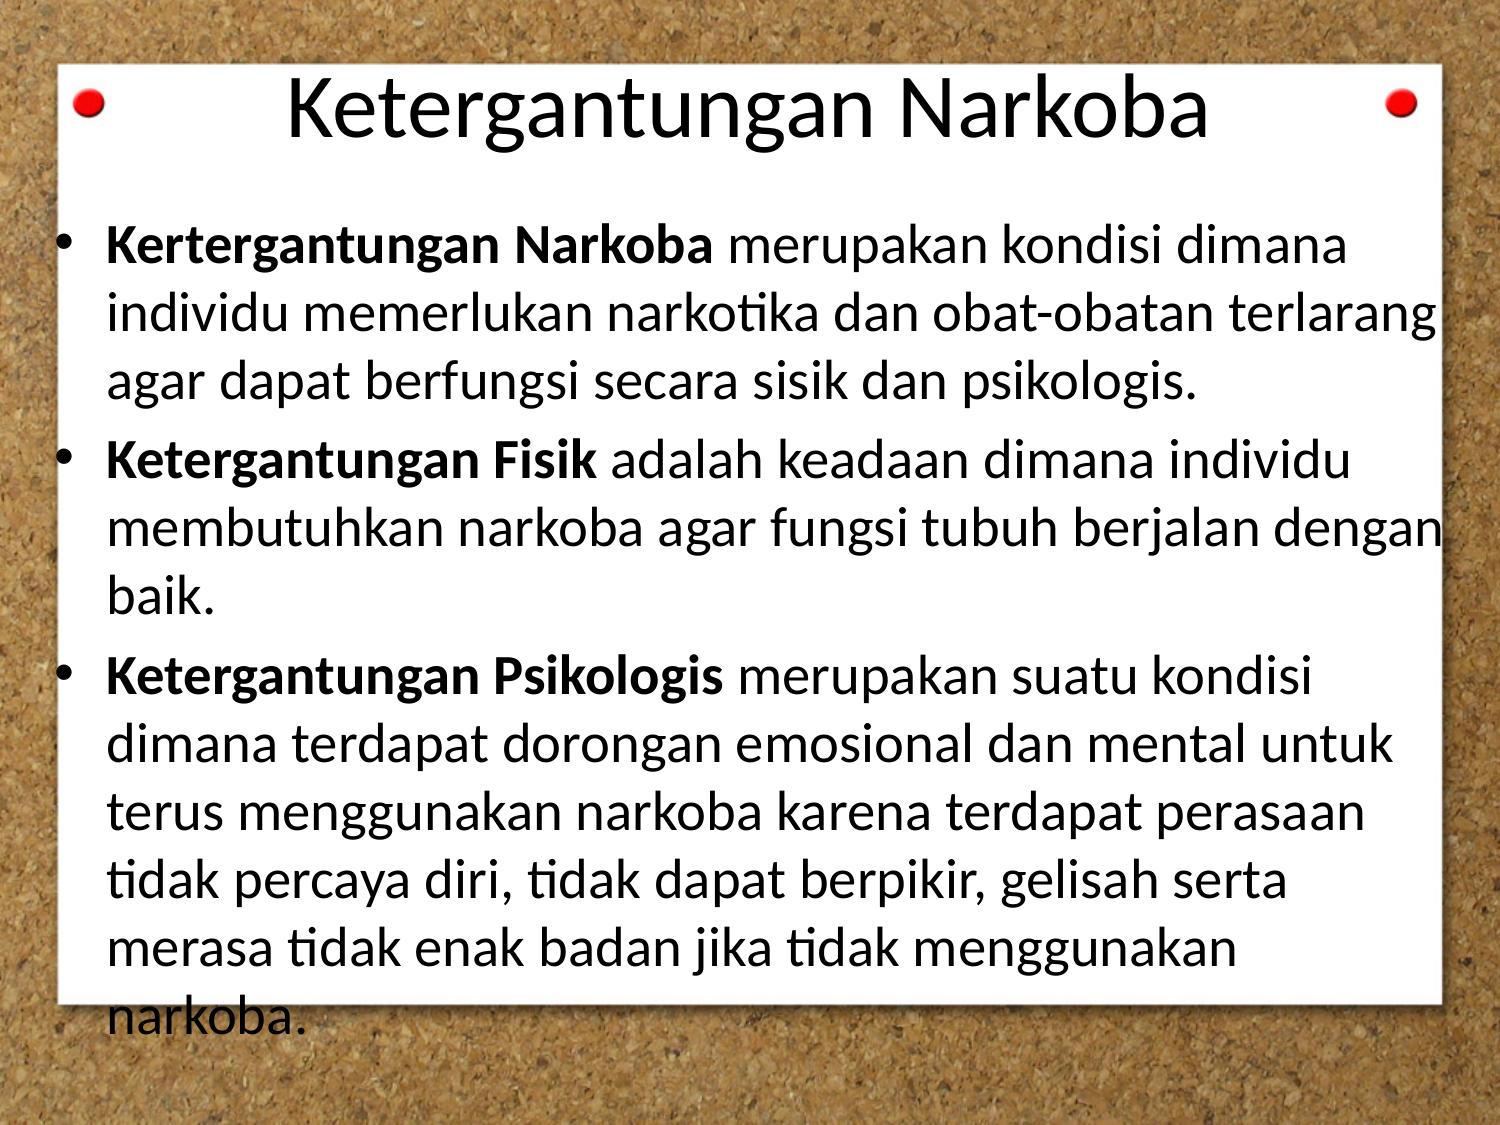

# Ketergantungan Narkoba
Kertergantungan Narkoba merupakan kondisi dimana individu memerlukan narkotika dan obat-obatan terlarang agar dapat berfungsi secara sisik dan psikologis.
Ketergantungan Fisik adalah keadaan dimana individu membutuhkan narkoba agar fungsi tubuh berjalan dengan baik.
Ketergantungan Psikologis merupakan suatu kondisi dimana terdapat dorongan emosional dan mental untuk terus menggunakan narkoba karena terdapat perasaan tidak percaya diri, tidak dapat berpikir, gelisah serta merasa tidak enak badan jika tidak menggunakan narkoba.